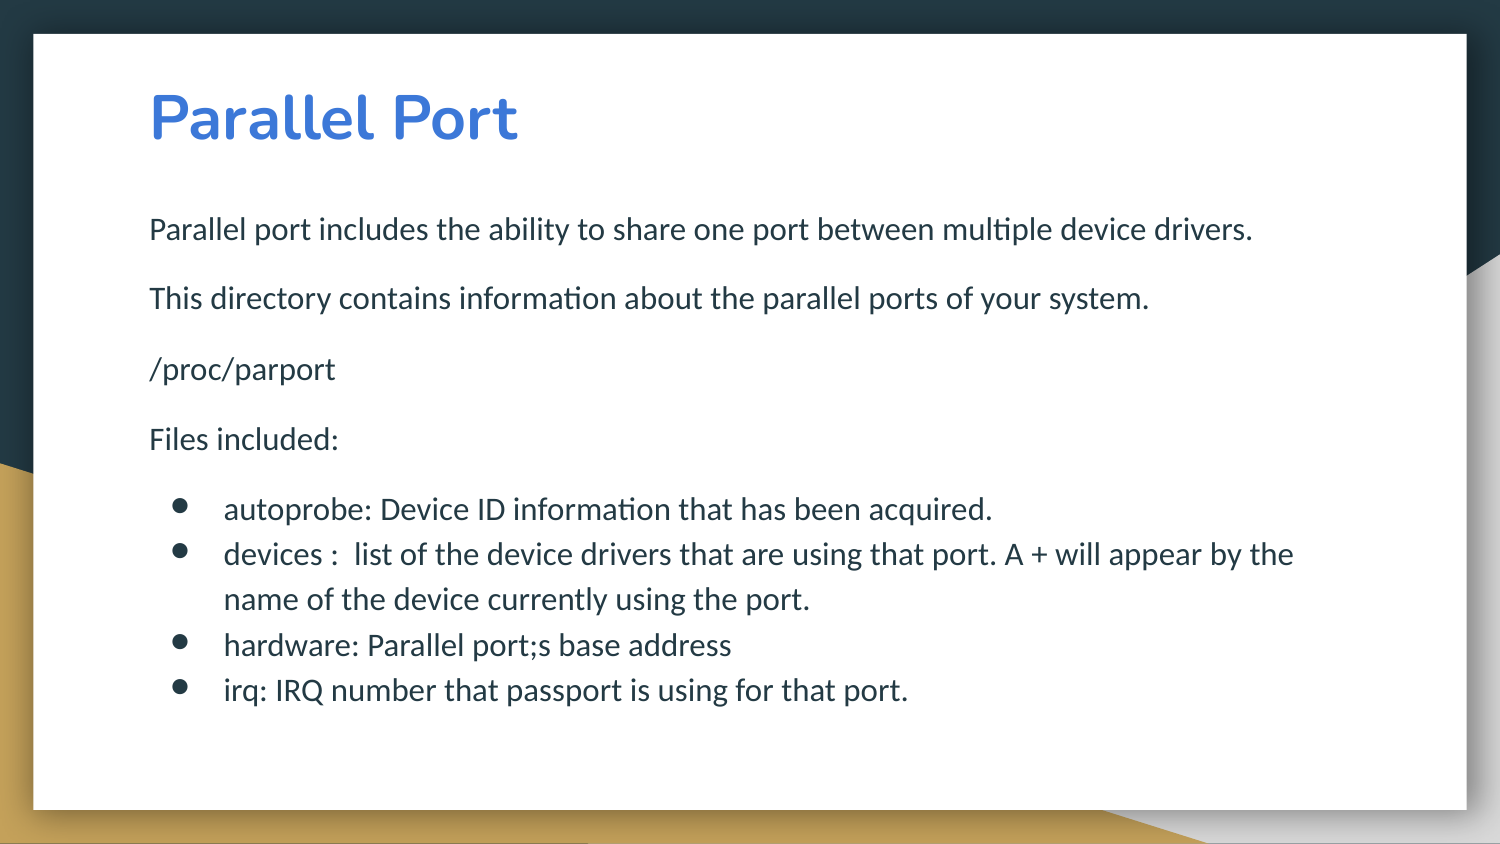

# Parallel Port
Parallel port includes the ability to share one port between multiple device drivers.
This directory contains information about the parallel ports of your system.
/proc/parport
Files included:
autoprobe: Device ID information that has been acquired.
devices :  list of the device drivers that are using that port. A + will appear by the name of the device currently using the port.
hardware: Parallel port;s base address
irq: IRQ number that passport is using for that port.